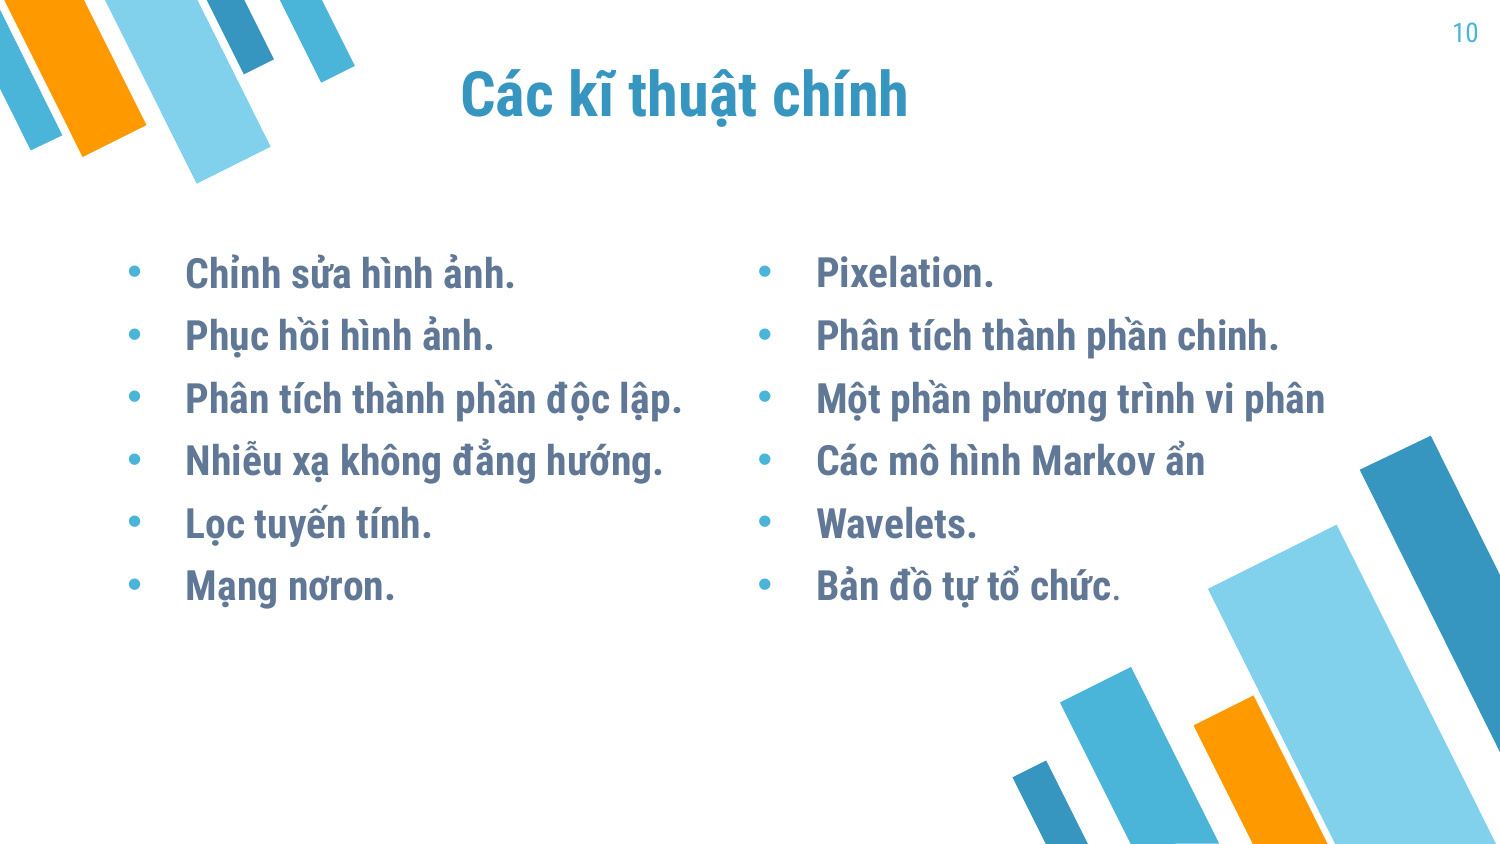

10
# Các kĩ thuật chính
Chỉnh sửa hình ảnh.
Phục hồi hình ảnh.
Phân tích thành phần độc lập.
Nhiễu xạ không đẳng hướng.
Lọc tuyến tính.
Mạng nơron.
Pixelation.
Phân tích thành phần chinh.
Một phần phương trình vi phân
Các mô hình Markov ẩn
Wavelets.
Bản đồ tự tổ chức.